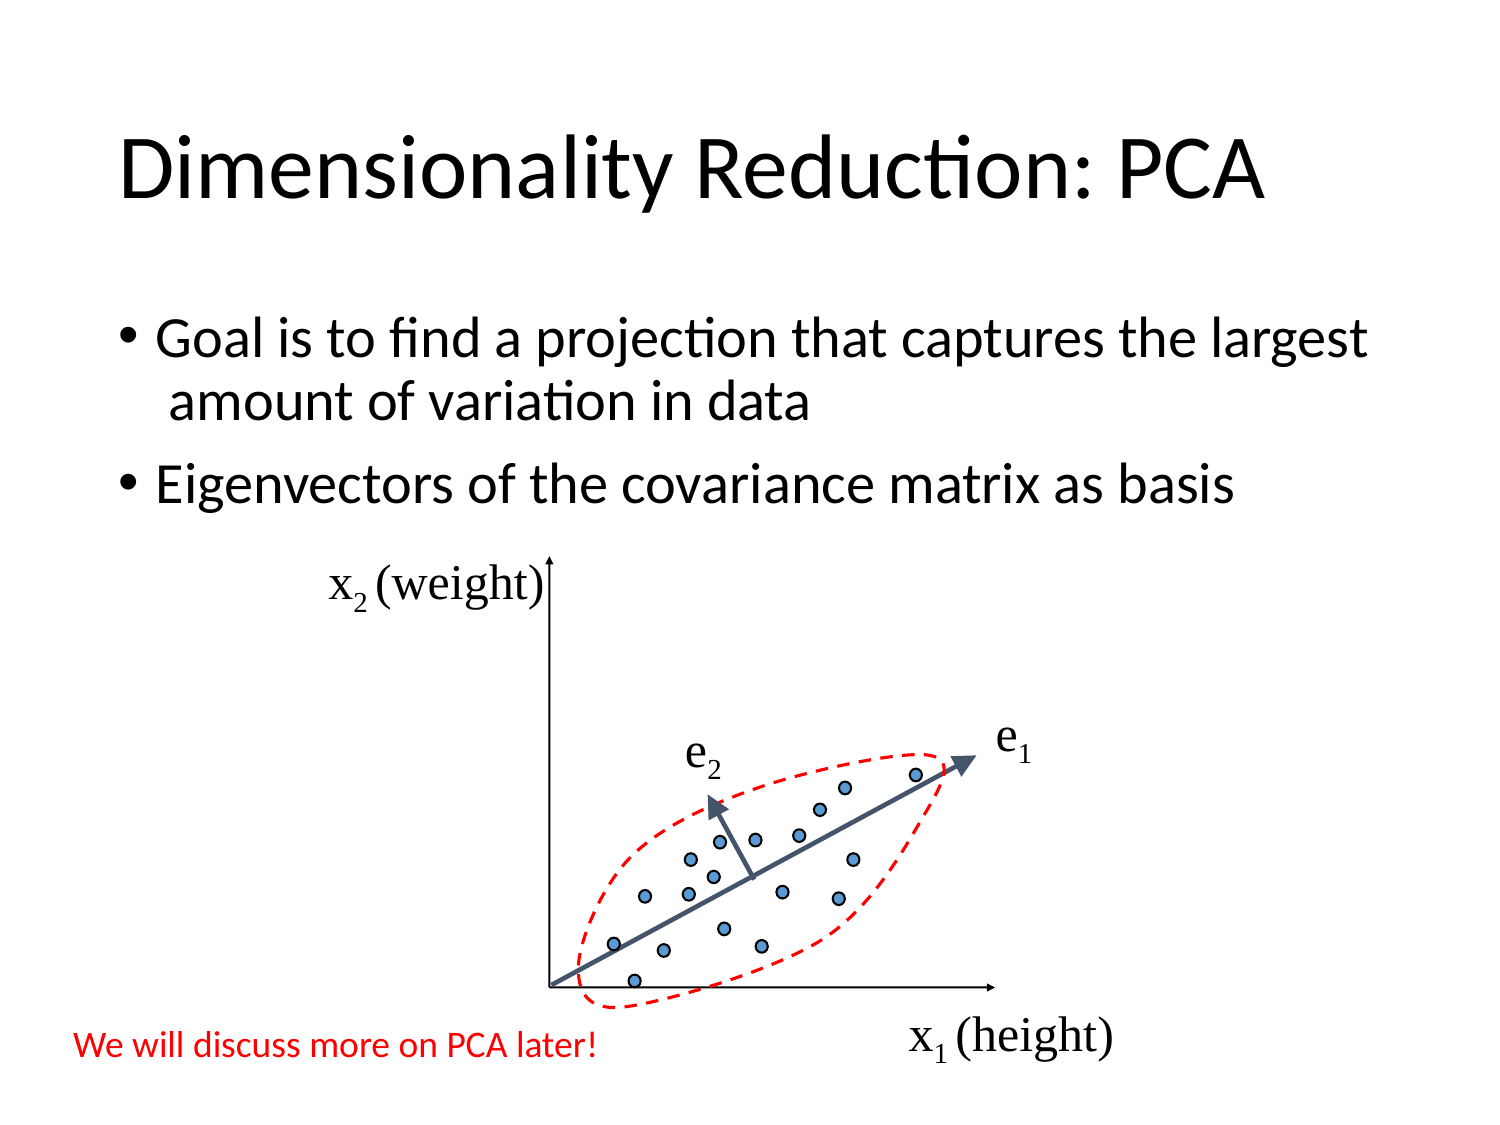

# Dimensionality Reduction: PCA
Goal is to find a projection that captures the largest  amount of variation in data
Eigenvectors of the covariance matrix as basis

x2 (weight)

e1
e2

x1 (height)
We will discuss more on PCA later!